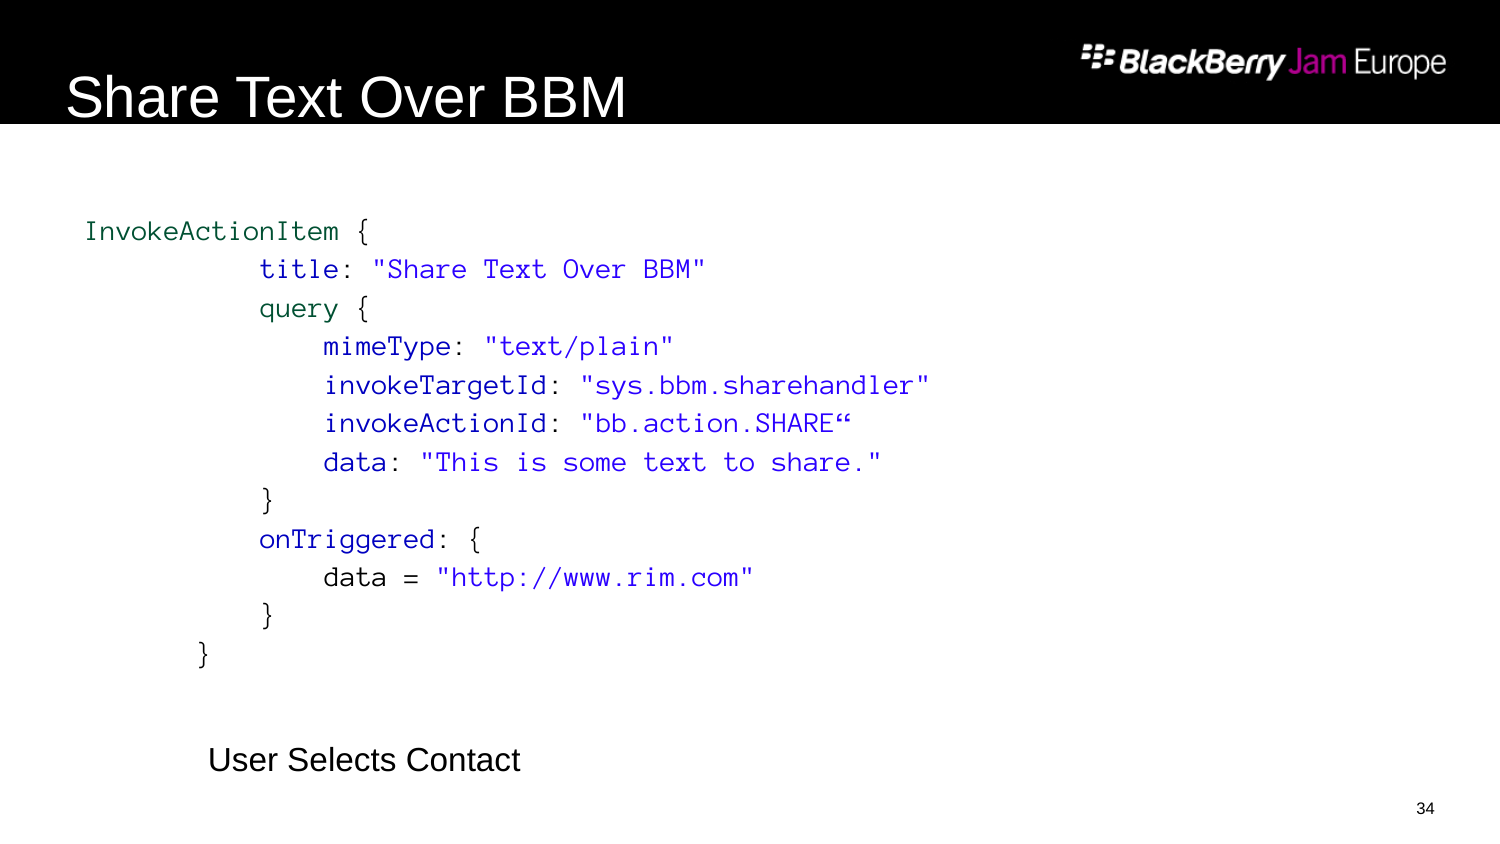

# Share Text Over BBM
 InvokeActionItem {
            title: "Share Text Over BBM"
            query {
                mimeType: "text/plain"
                invokeTargetId: "sys.bbm.sharehandler"
                invokeActionId: "bb.action.SHARE“
                data: "This is some text to share."
            }
            onTriggered: {
                data = "http://www.rim.com"
            }
        }
User Selects Contact
34